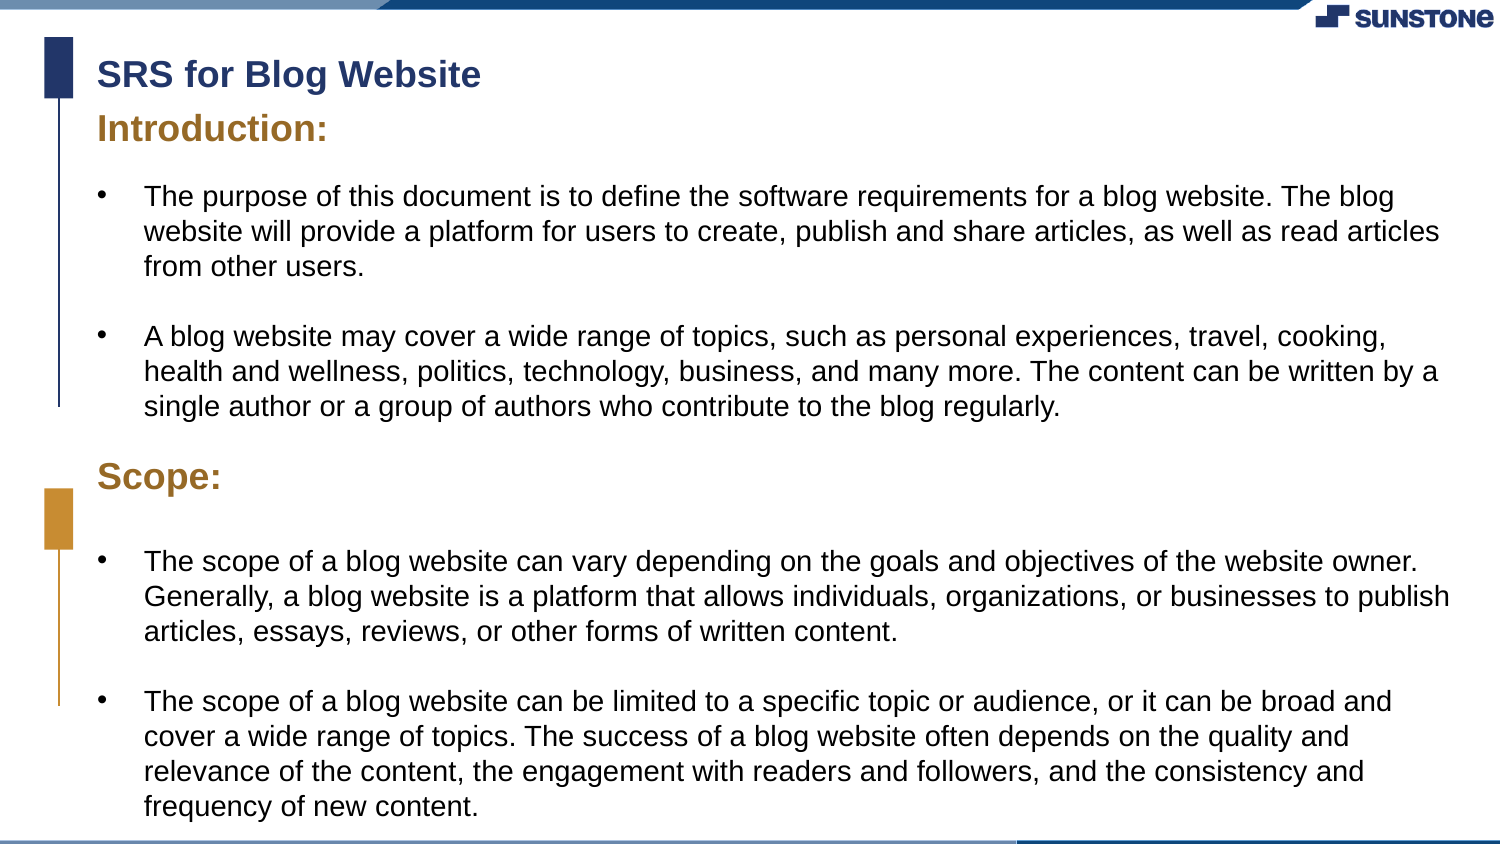

SRS for Blog Website
Introduction:
The purpose of this document is to define the software requirements for a blog website. The blog website will provide a platform for users to create, publish and share articles, as well as read articles from other users.

A blog website may cover a wide range of topics, such as personal experiences, travel, cooking, health and wellness, politics, technology, business, and many more. The content can be written by a single author or a group of authors who contribute to the blog regularly.

Scope:

The scope of a blog website can vary depending on the goals and objectives of the website owner. Generally, a blog website is a platform that allows individuals, organizations, or businesses to publish articles, essays, reviews, or other forms of written content.

The scope of a blog website can be limited to a specific topic or audience, or it can be broad and cover a wide range of topics. The success of a blog website often depends on the quality and relevance of the content, the engagement with readers and followers, and the consistency and frequency of new content.